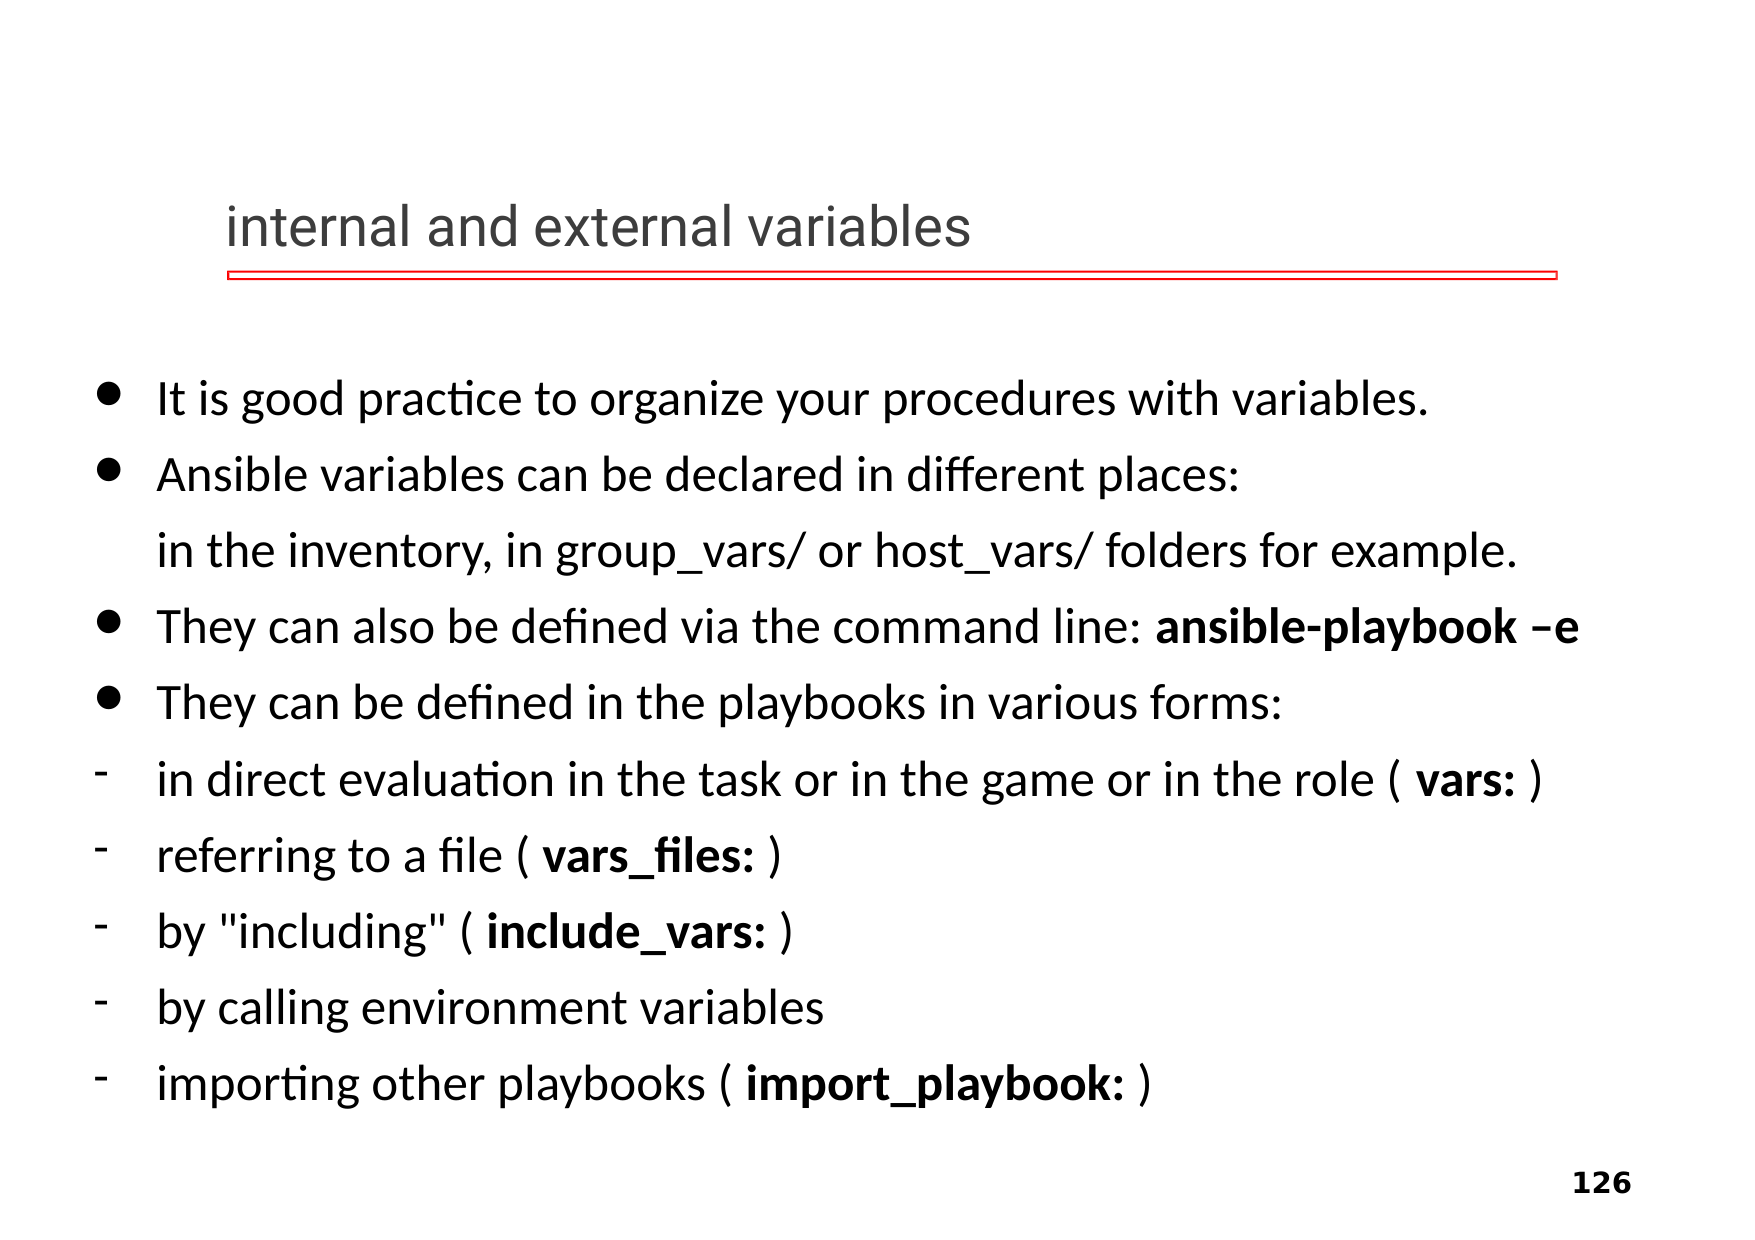

# internal and external variables
It is good practice to organize your procedures with variables.
Ansible variables can be declared in different places:
in the inventory, in group_vars/ or host_vars/ folders for example.
They can also be defined via the command line: ansible-playbook –e
They can be defined in the playbooks in various forms:
in direct evaluation in the task or in the game or in the role ( vars: )
referring to a file ( vars_files: )
by "including" ( include_vars: )
by calling environment variables
importing other playbooks ( import_playbook: )

126